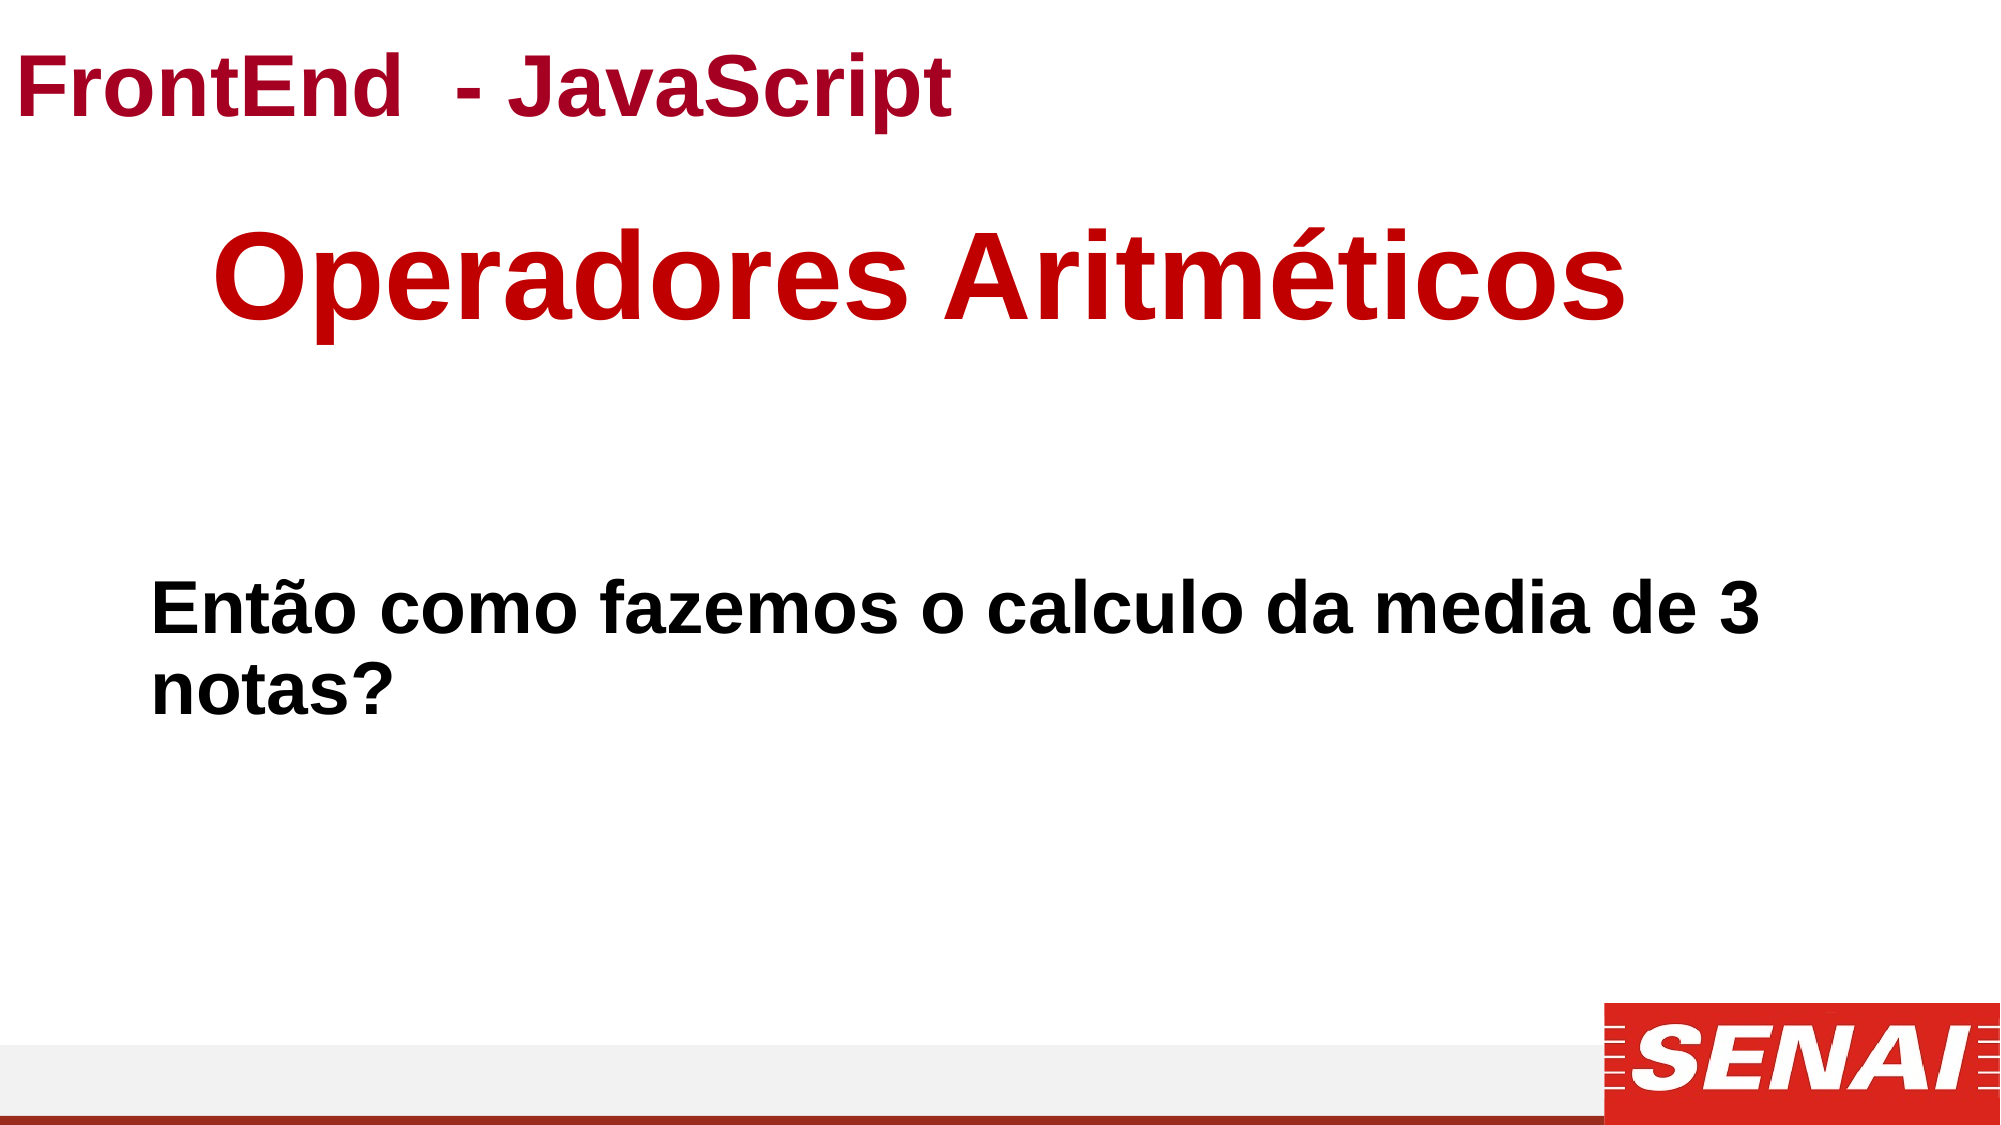

FrontEnd  - JavaScript
Operadores Aritméticos

Então como fazemos o calculo da media de 3 notas?